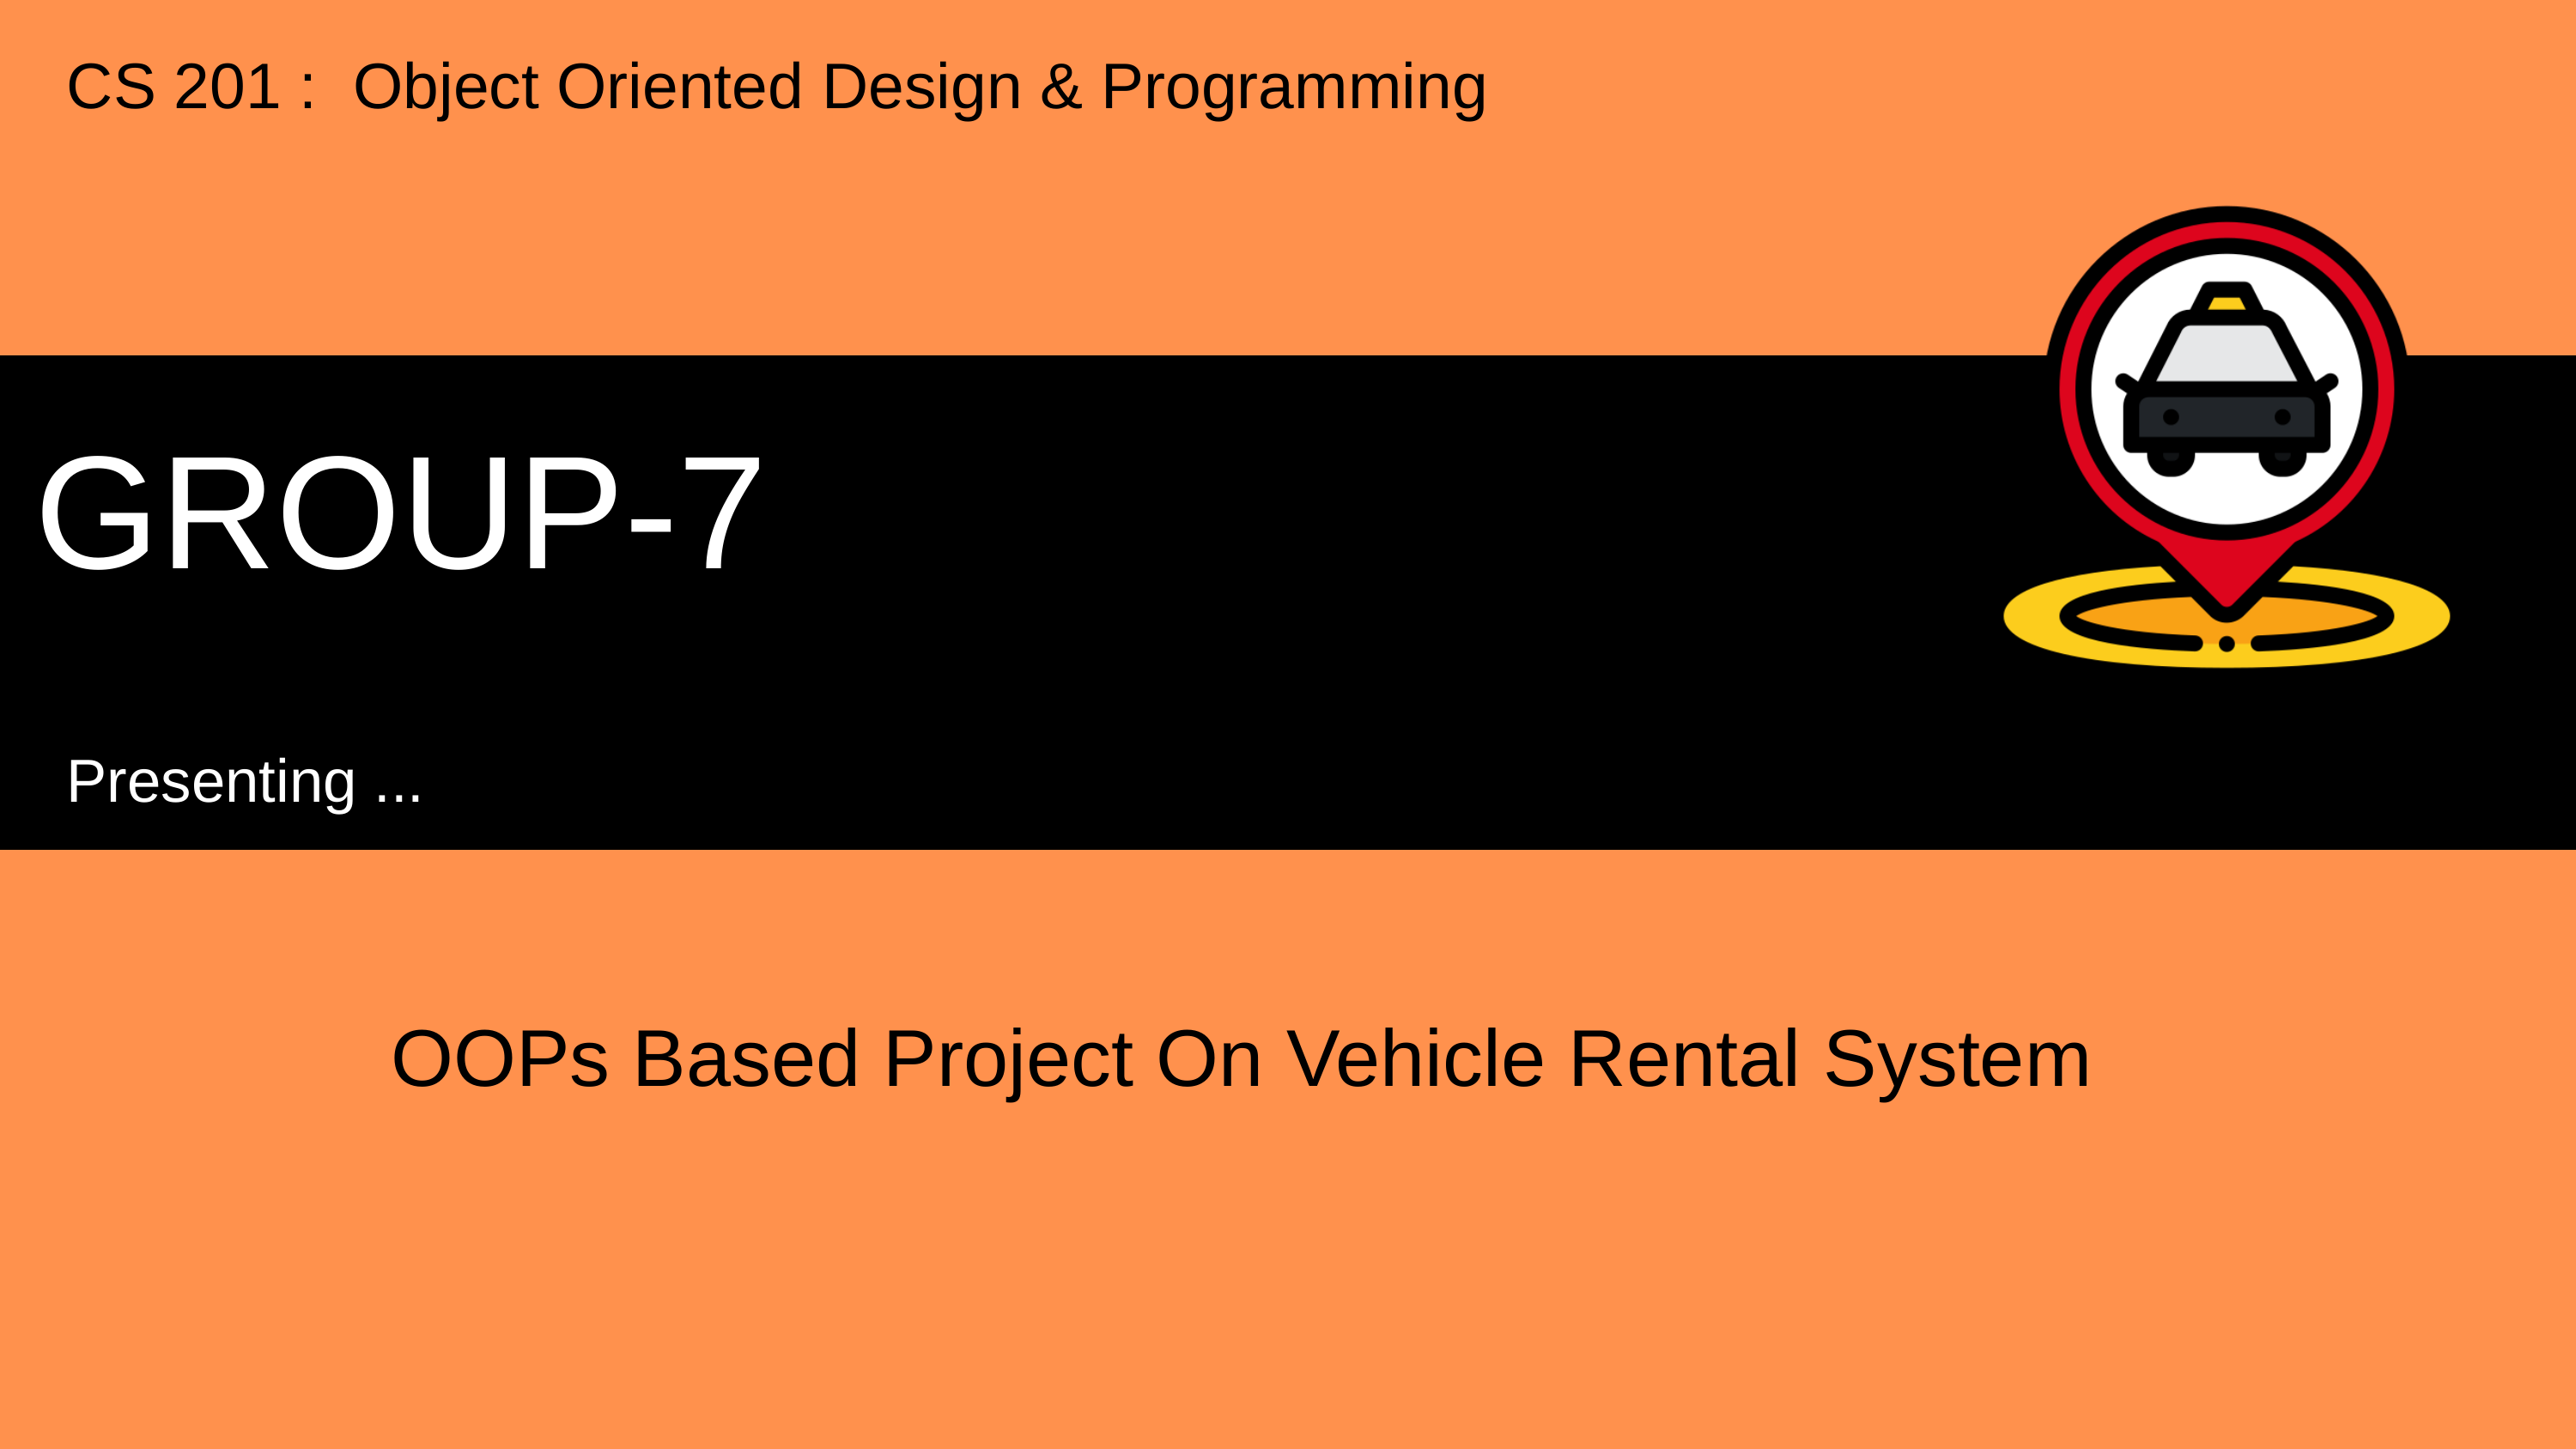

CS 201 :  Object Oriented Design & Programming

GROUP-7
Presenting ...
 OOPs Based Project On Vehicle Rental System